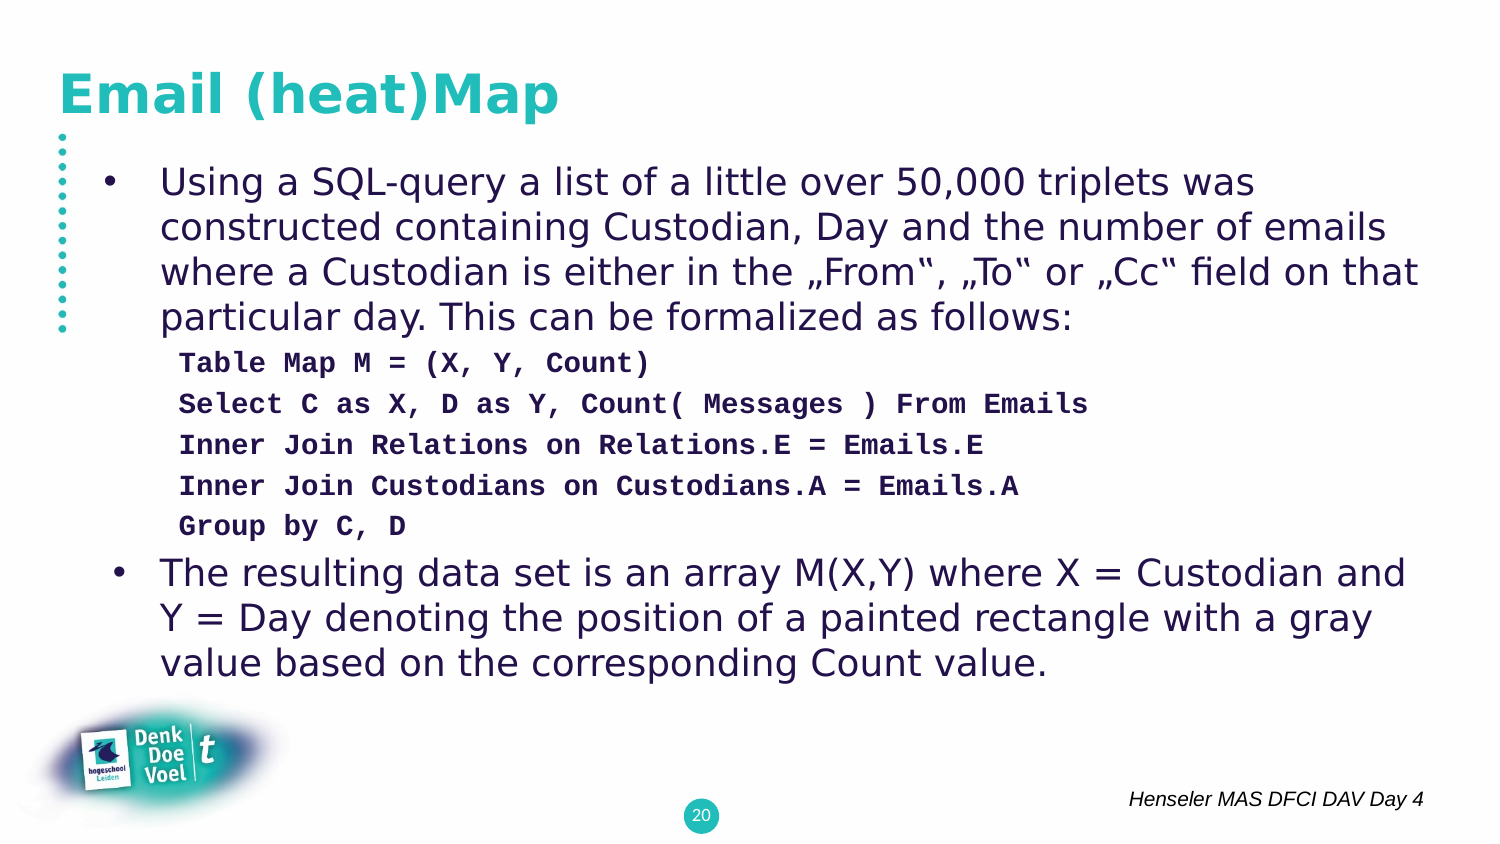

# Email (heat)Map
Using a SQL-query a list of a little over 50,000 triplets was constructed containing Custodian, Day and the number of emails where a Custodian is either in the „From‟, „To‟ or „Cc‟ field on that particular day. This can be formalized as follows:
Table Map M = (X, Y, Count)
Select C as X, D as Y, Count( Messages ) From Emails
Inner Join Relations on Relations.E = Emails.E
Inner Join Custodians on Custodians.A = Emails.A
Group by C, D
The resulting data set is an array M(X,Y) where X = Custodian and Y = Day denoting the position of a painted rectangle with a gray value based on the corresponding Count value.